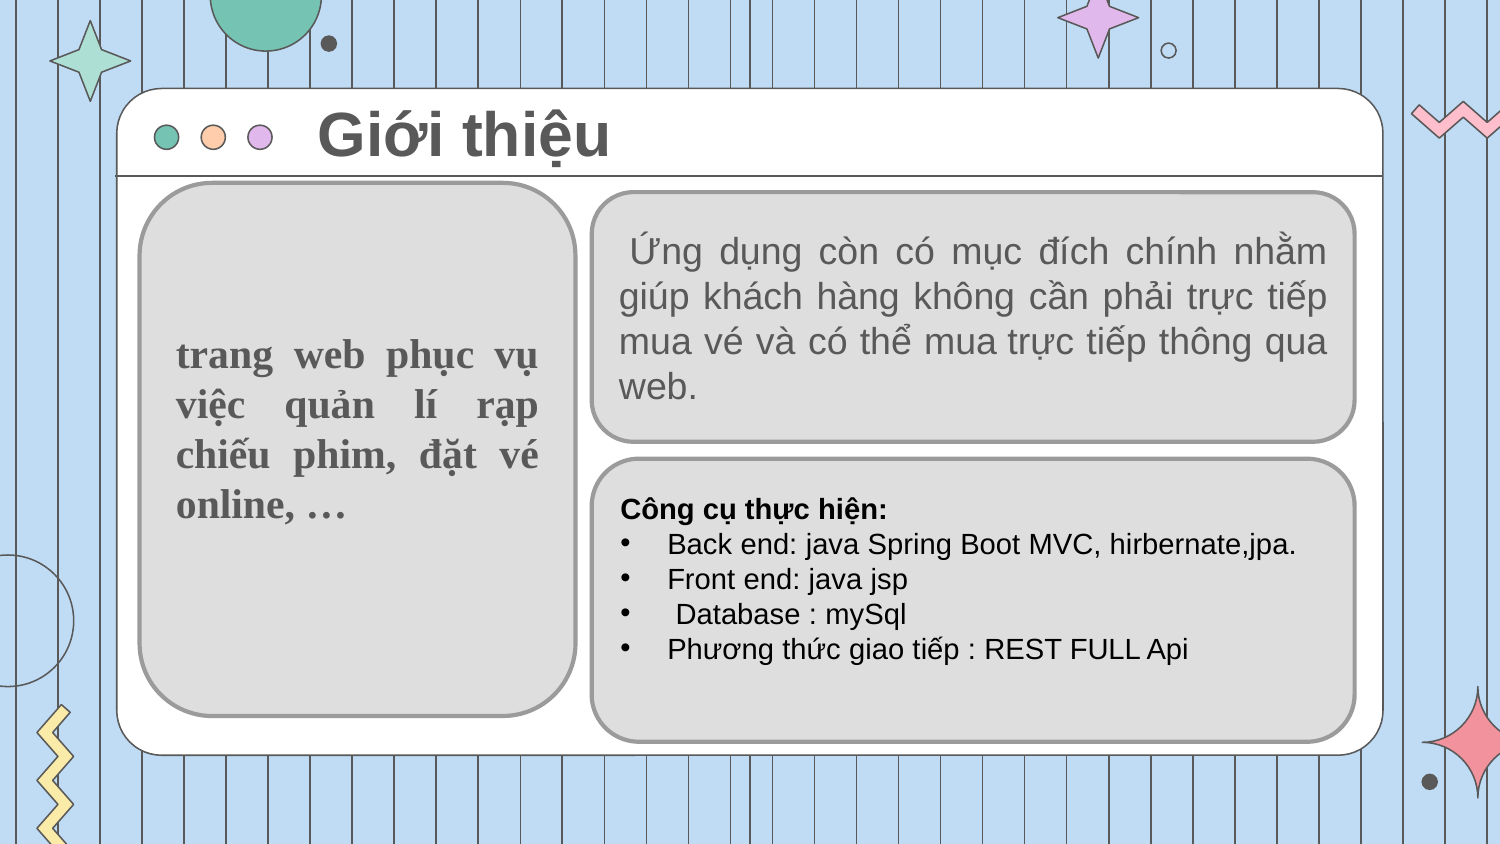

# Giới thiệu
trang web phục vụ việc quản lí rạp chiếu phim, đặt vé online, …

 Ứng dụng còn có mục đích chính nhằm giúp khách hàng không cần phải trực tiếp mua vé và có thể mua trực tiếp thông qua web.
Công cụ thực hiện:
Back end: java Spring Boot MVC, hirbernate,jpa.
Front end: java jsp
 Database : mySql
Phương thức giao tiếp : REST FULL Api